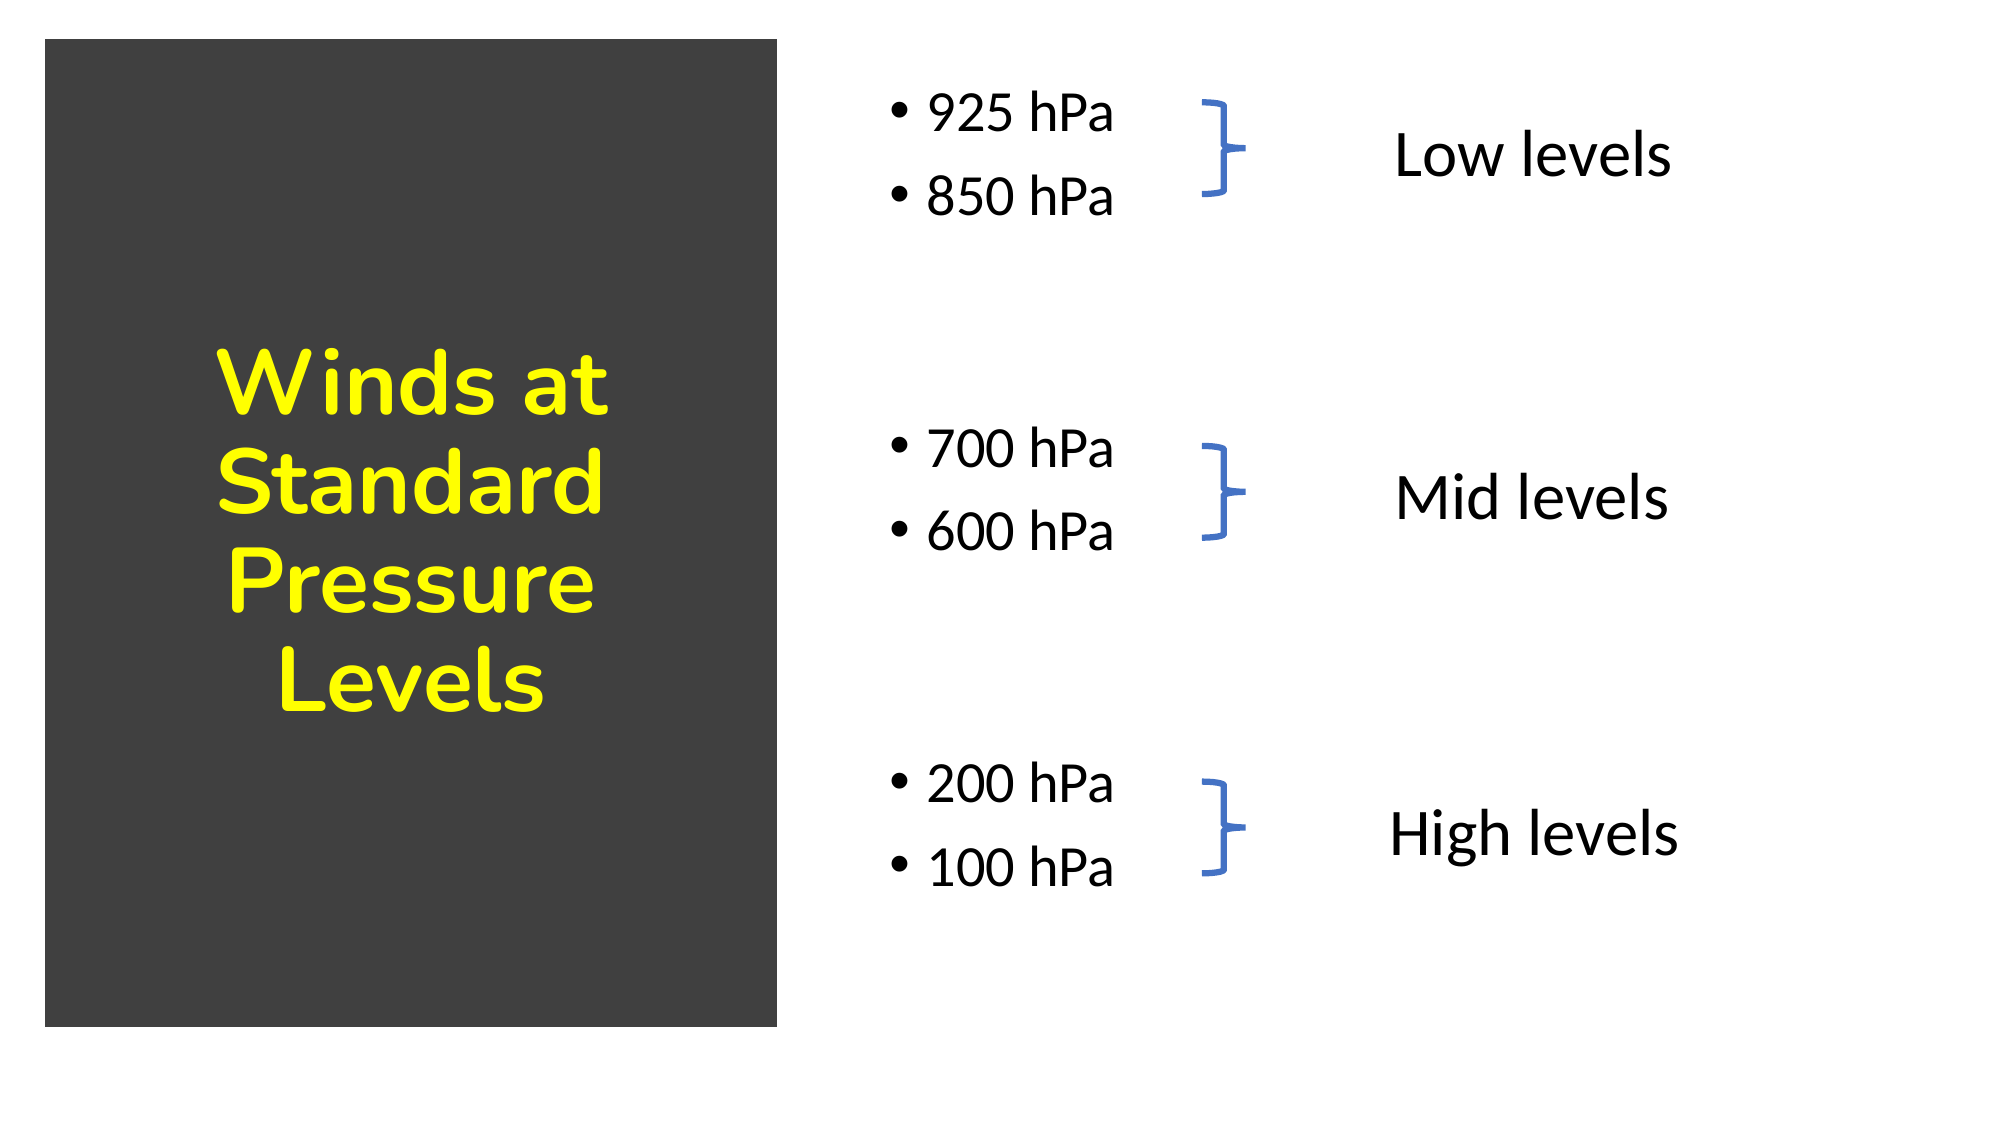

925 hPa
850 hPa

700 hPa
600 hPa

200 hPa
100 hPa
# Winds at Standard Pressure Levels

Low levels

Mid levels

High levels